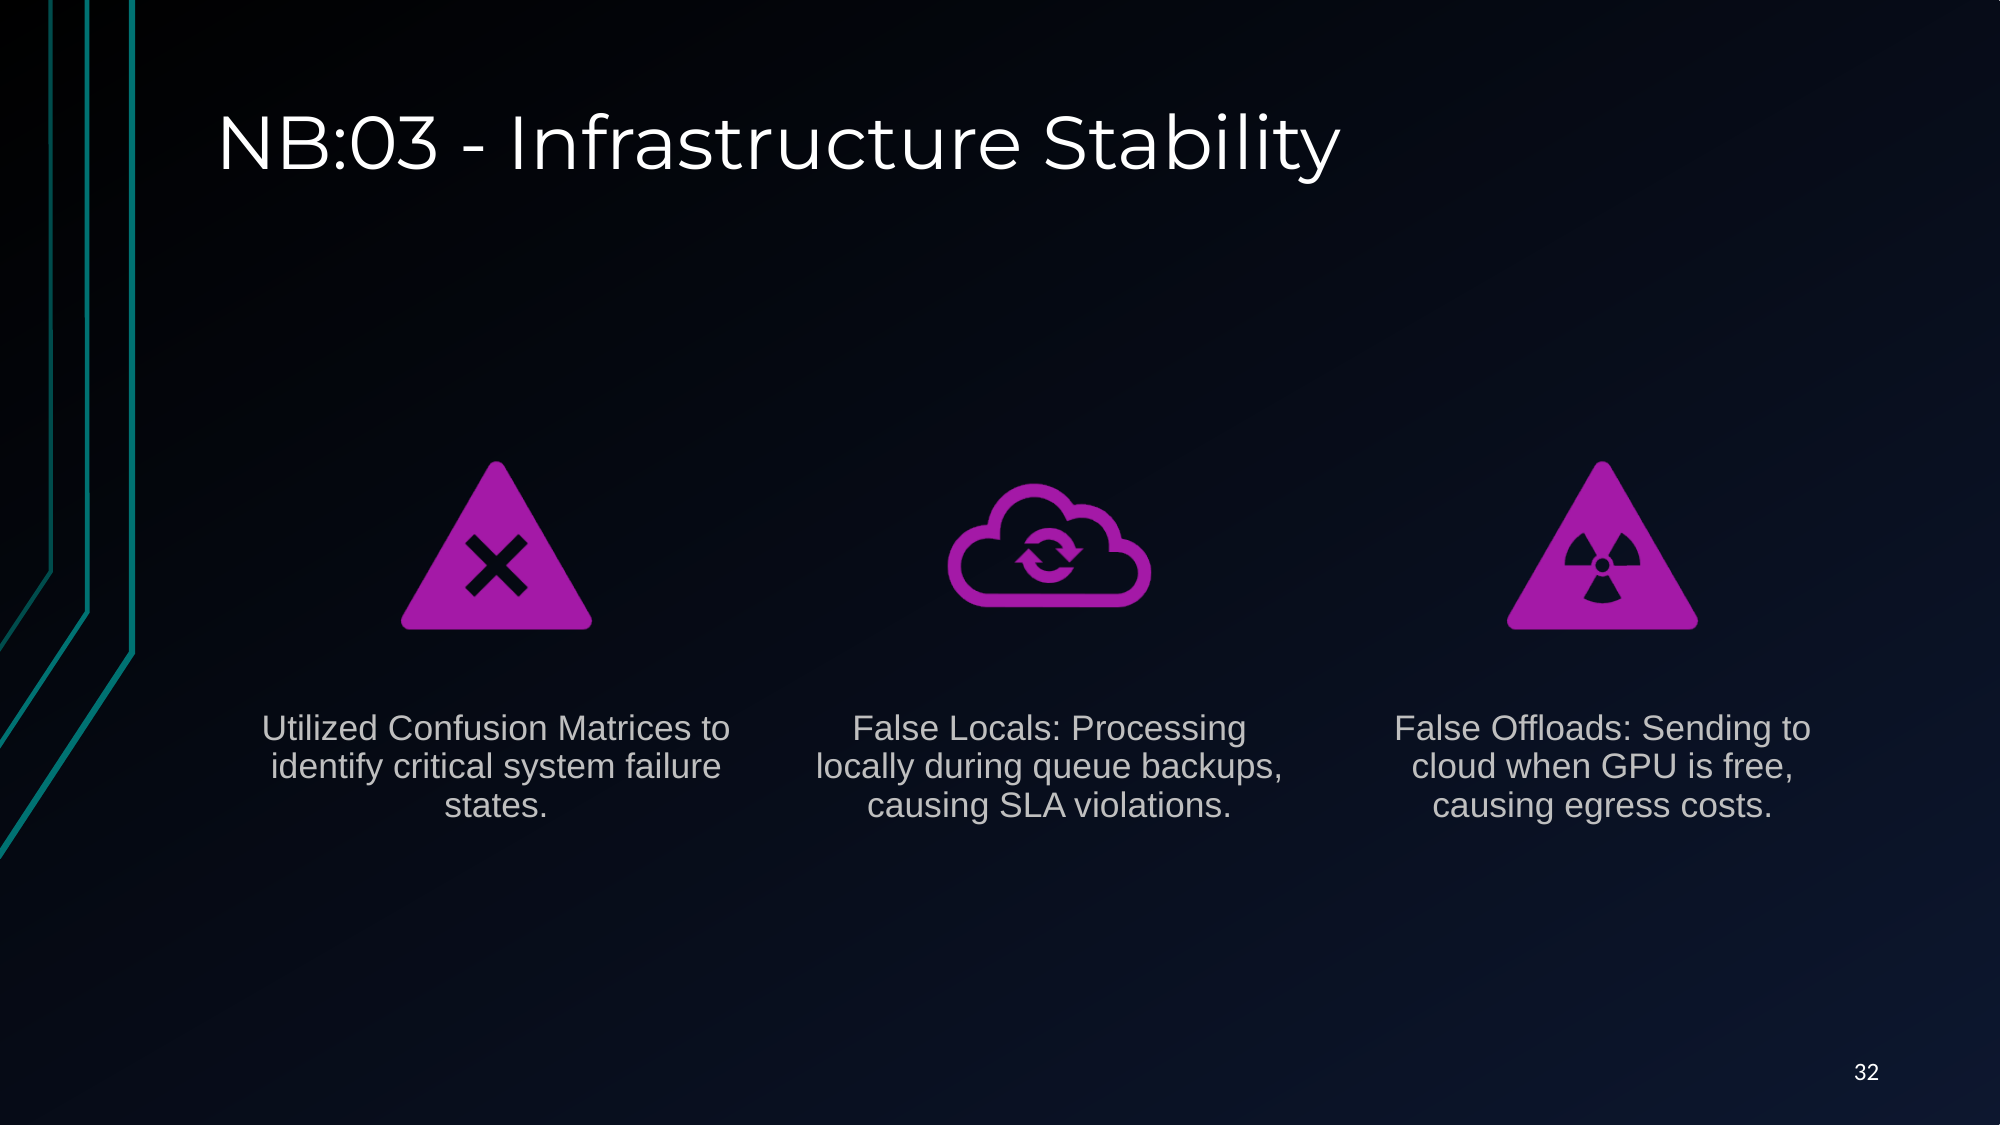

# NB:03 - Infrastructure Stability
Utilized Confusion Matrices to identify critical system failure states.
False Locals: Processing locally during queue backups, causing SLA violations.
False Offloads: Sending to cloud when GPU is free, causing egress costs.
32